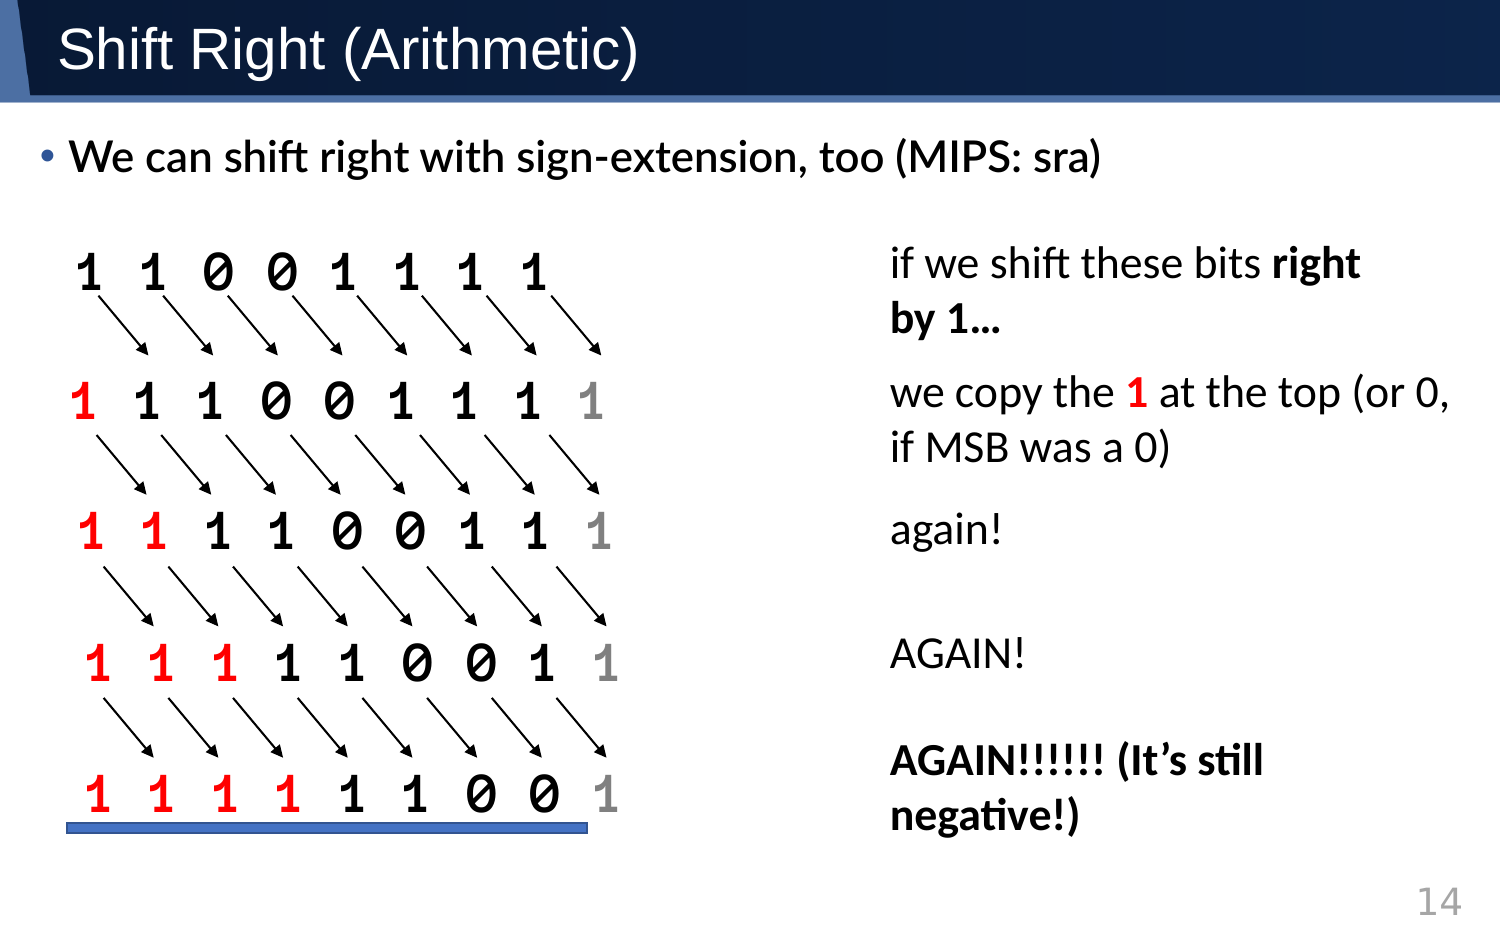

# Shift Right (Arithmetic)
We can shift right with sign-extension, too (MIPS: sra)
1 1 0 0 1 1 1 1
if we shift these bits right by 1…
1 1 1 0 0 1 1 1 1
we copy the 1 at the top (or 0, if MSB was a 0)
1 1 1 1 0 0 1 1 1
again!
1 1 1 1 1 0 0 1 1
AGAIN!
AGAIN!!!!!! (It’s still negative!)
1 1 1 1 1 1 0 0 1

14